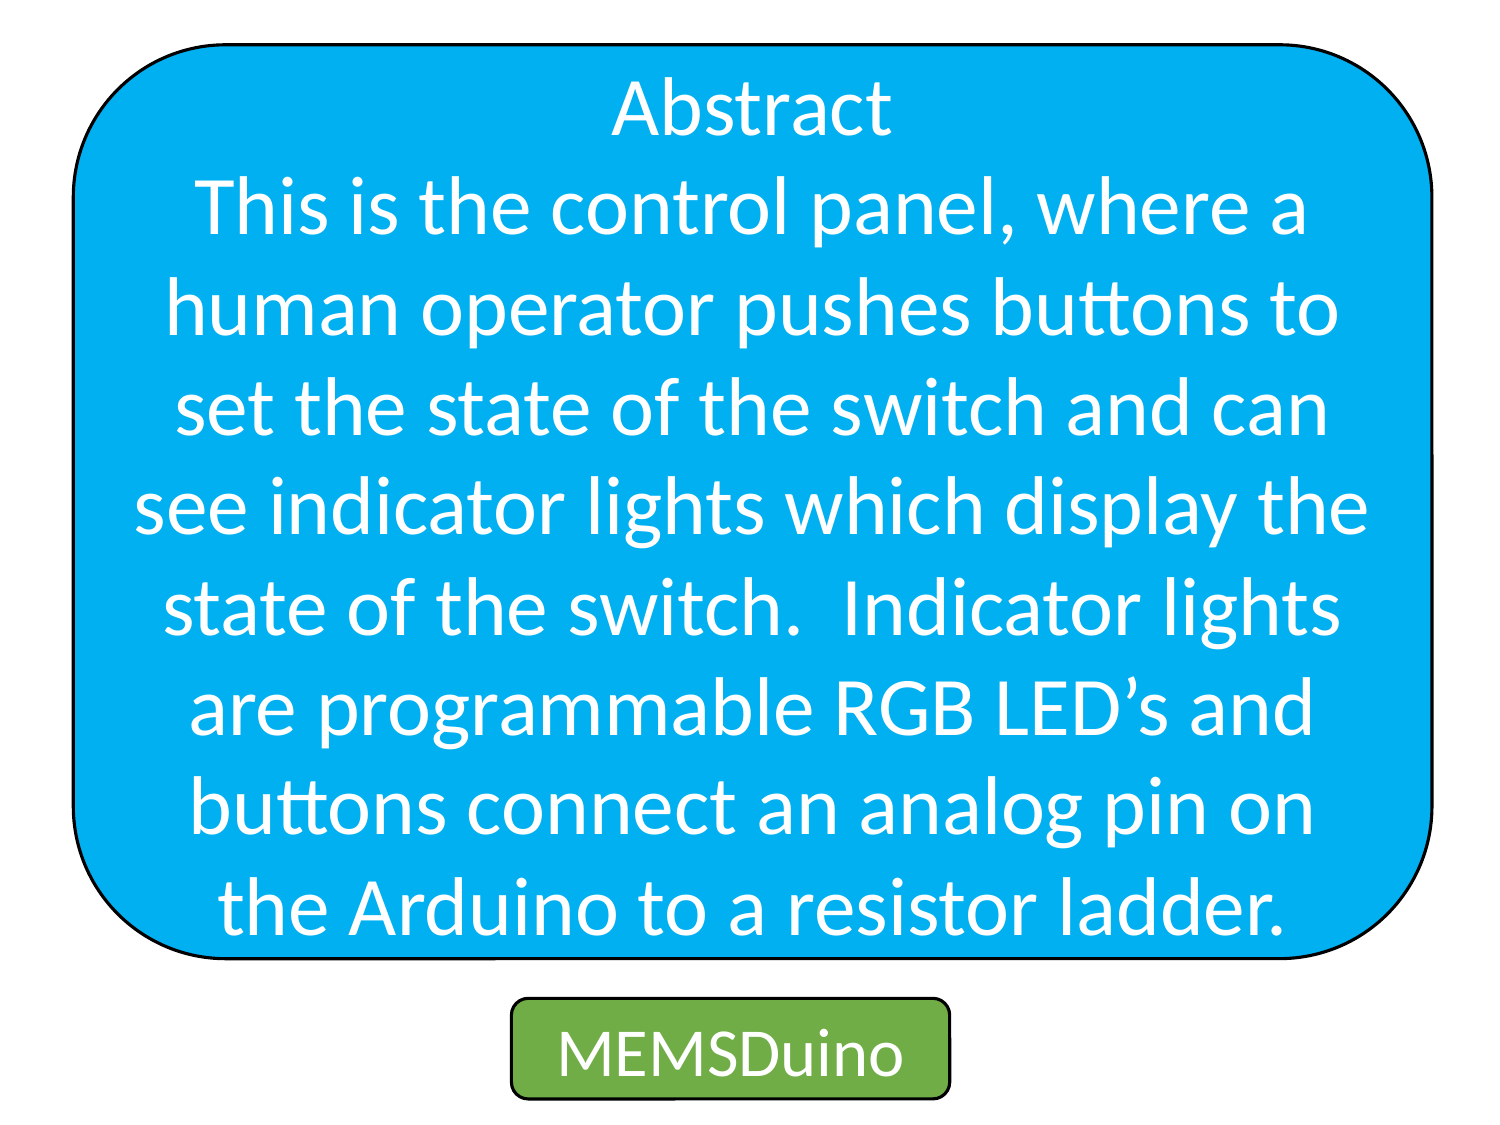

Abstract
This is the control panel, where a human operator pushes buttons to set the state of the switch and can see indicator lights which display the state of the switch.  Indicator lights are programmable RGB LED’s and buttons connect an analog pin on the Arduino to a resistor ladder.
MEMSDuino